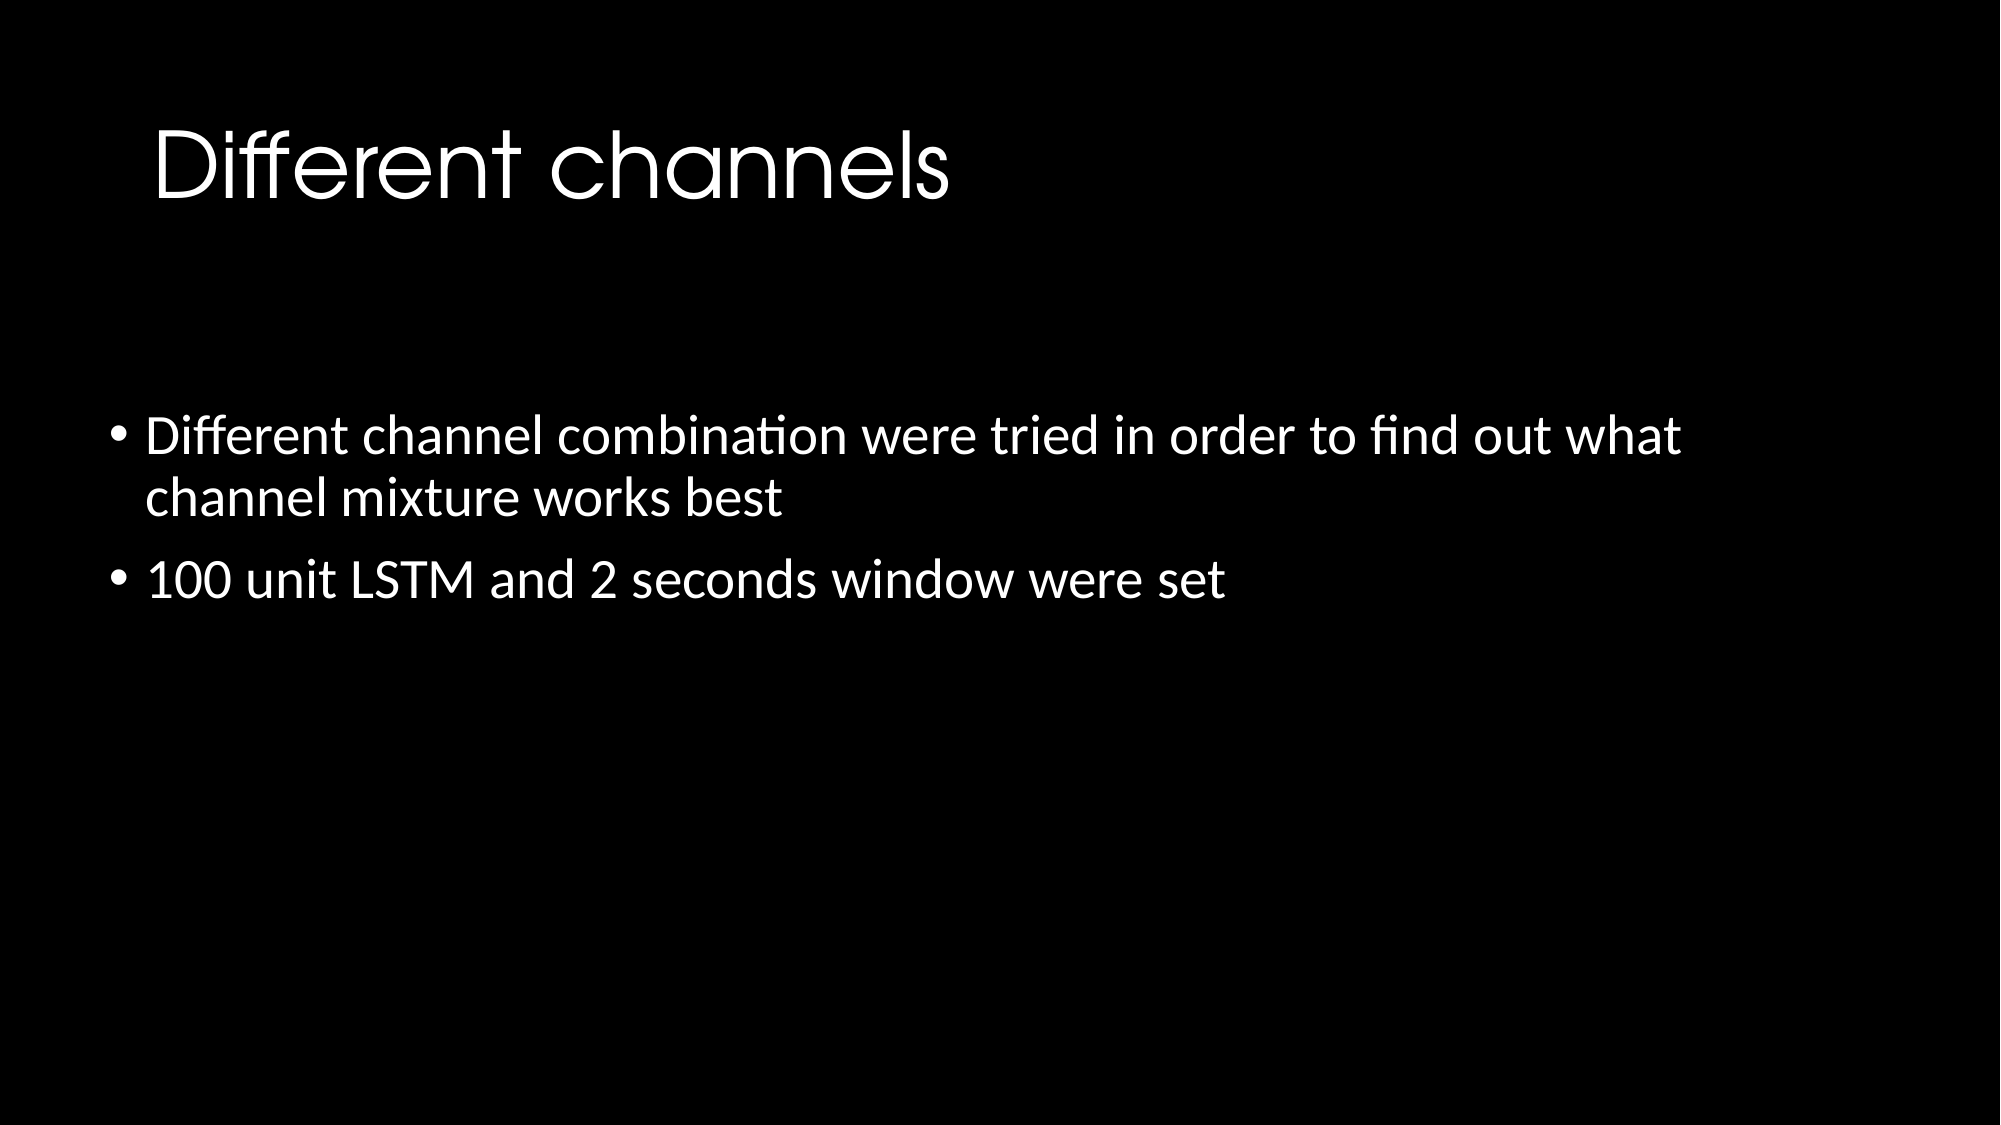

# Different channels
Different channel combination were tried in order to find out what channel mixture works best
100 unit LSTM and 2 seconds window were set